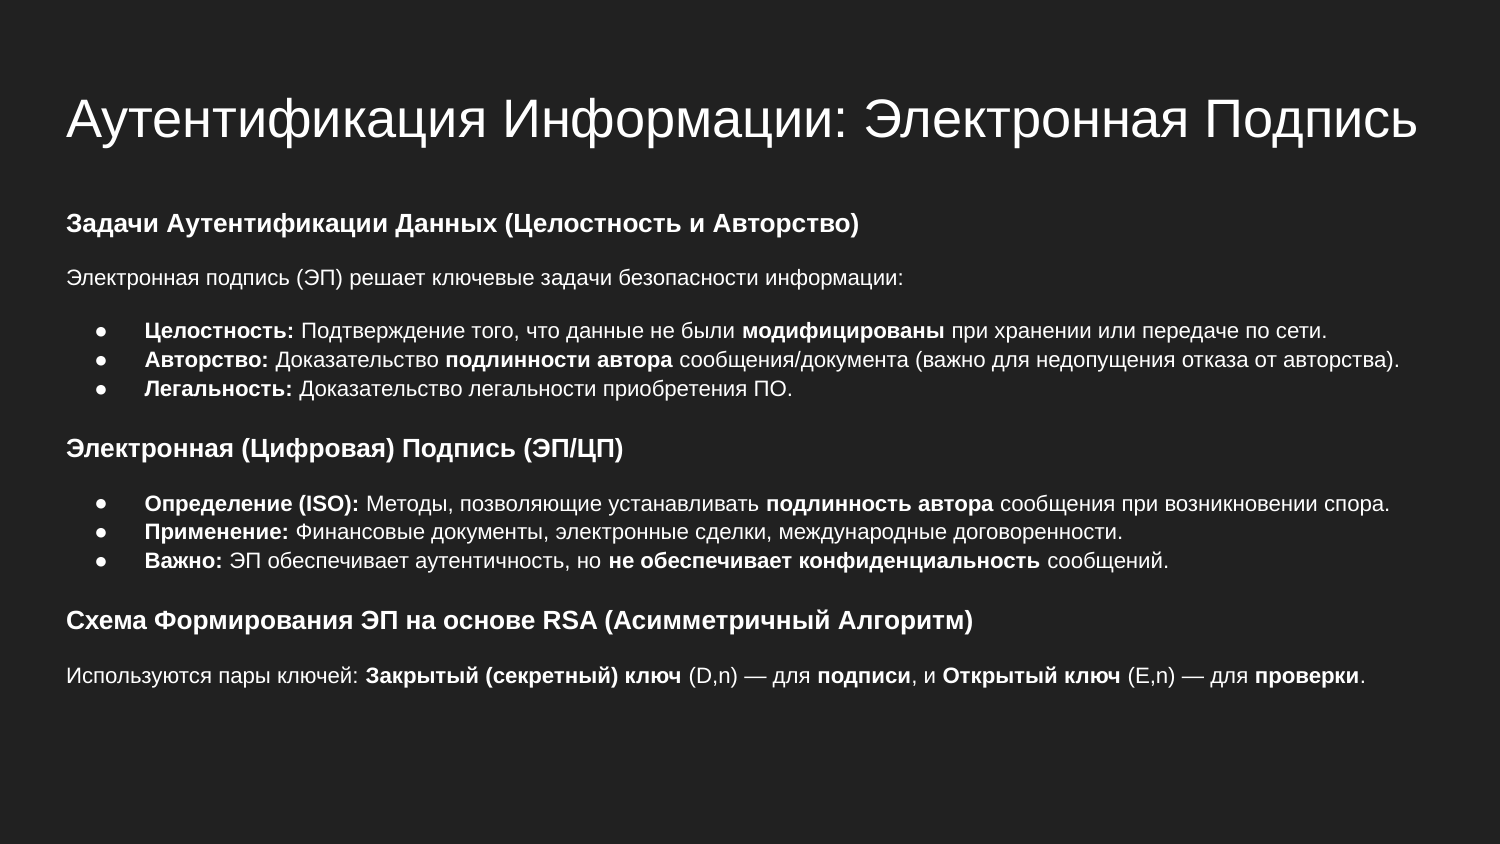

# Аутентификация Информации: Электронная Подпись
Задачи Аутентификации Данных (Целостность и Авторство)
Электронная подпись (ЭП) решает ключевые задачи безопасности информации:
Целостность: Подтверждение того, что данные не были модифицированы при хранении или передаче по сети.
Авторство: Доказательство подлинности автора сообщения/документа (важно для недопущения отказа от авторства).
Легальность: Доказательство легальности приобретения ПО.
Электронная (Цифровая) Подпись (ЭП/ЦП)
Определение (ISO): Методы, позволяющие устанавливать подлинность автора сообщения при возникновении спора.
Применение: Финансовые документы, электронные сделки, международные договоренности.
Важно: ЭП обеспечивает аутентичность, но не обеспечивает конфиденциальность сообщений.
Схема Формирования ЭП на основе RSA (Асимметричный Алгоритм)
Используются пары ключей: Закрытый (секретный) ключ (D,n) — для подписи, и Открытый ключ (E,n) — для проверки.